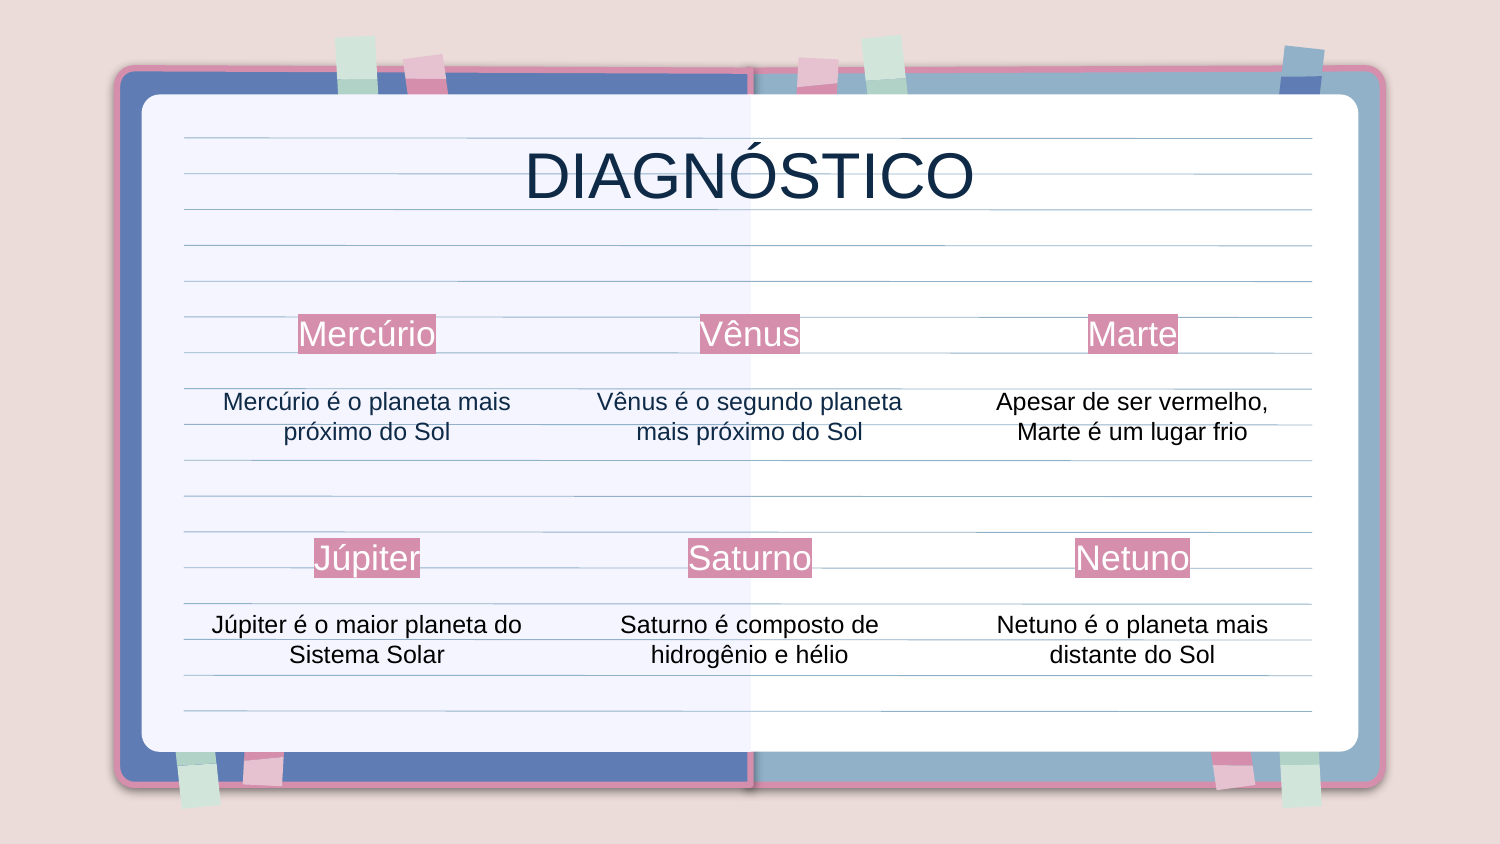

# DIAGNÓSTICO
Mercúrio
Vênus
Marte
Mercúrio é o planeta mais próximo do Sol
Apesar de ser vermelho, Marte é um lugar frio
Vênus é o segundo planeta mais próximo do Sol
Júpiter
Saturno
Netuno
Júpiter é o maior planeta do Sistema Solar
Saturno é composto de hidrogênio e hélio
Netuno é o planeta mais distante do Sol